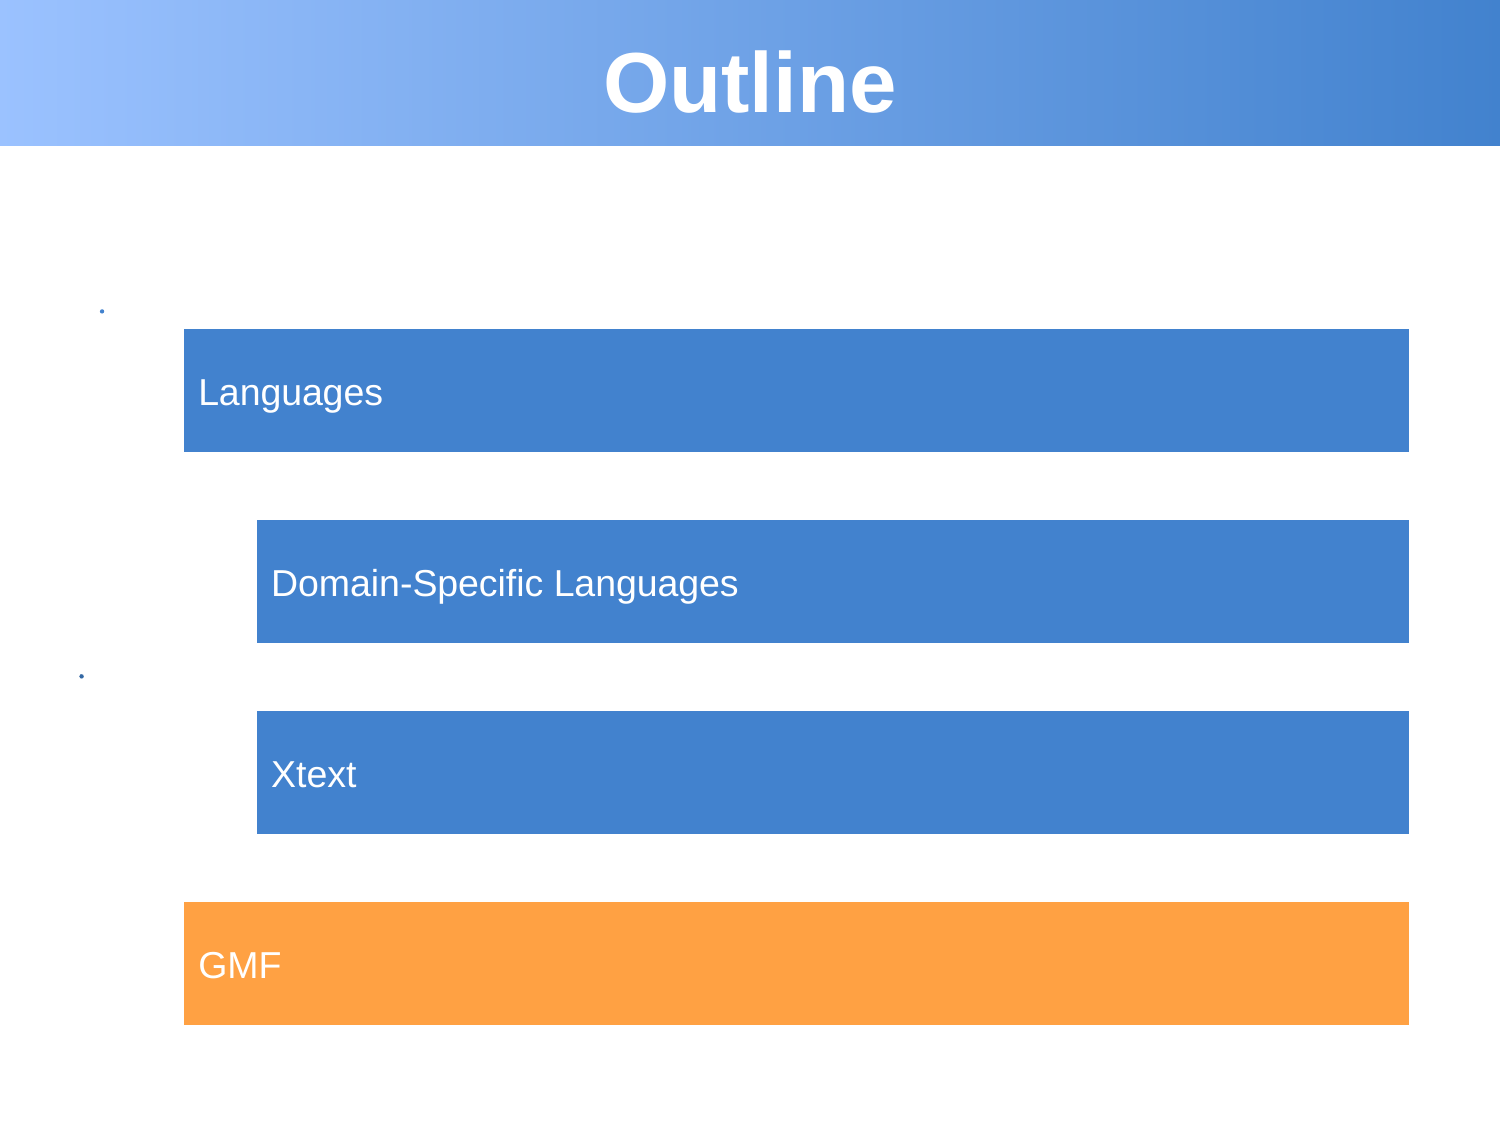

# Outline
Languages
Domain-Specific Languages
Xtext
GMF